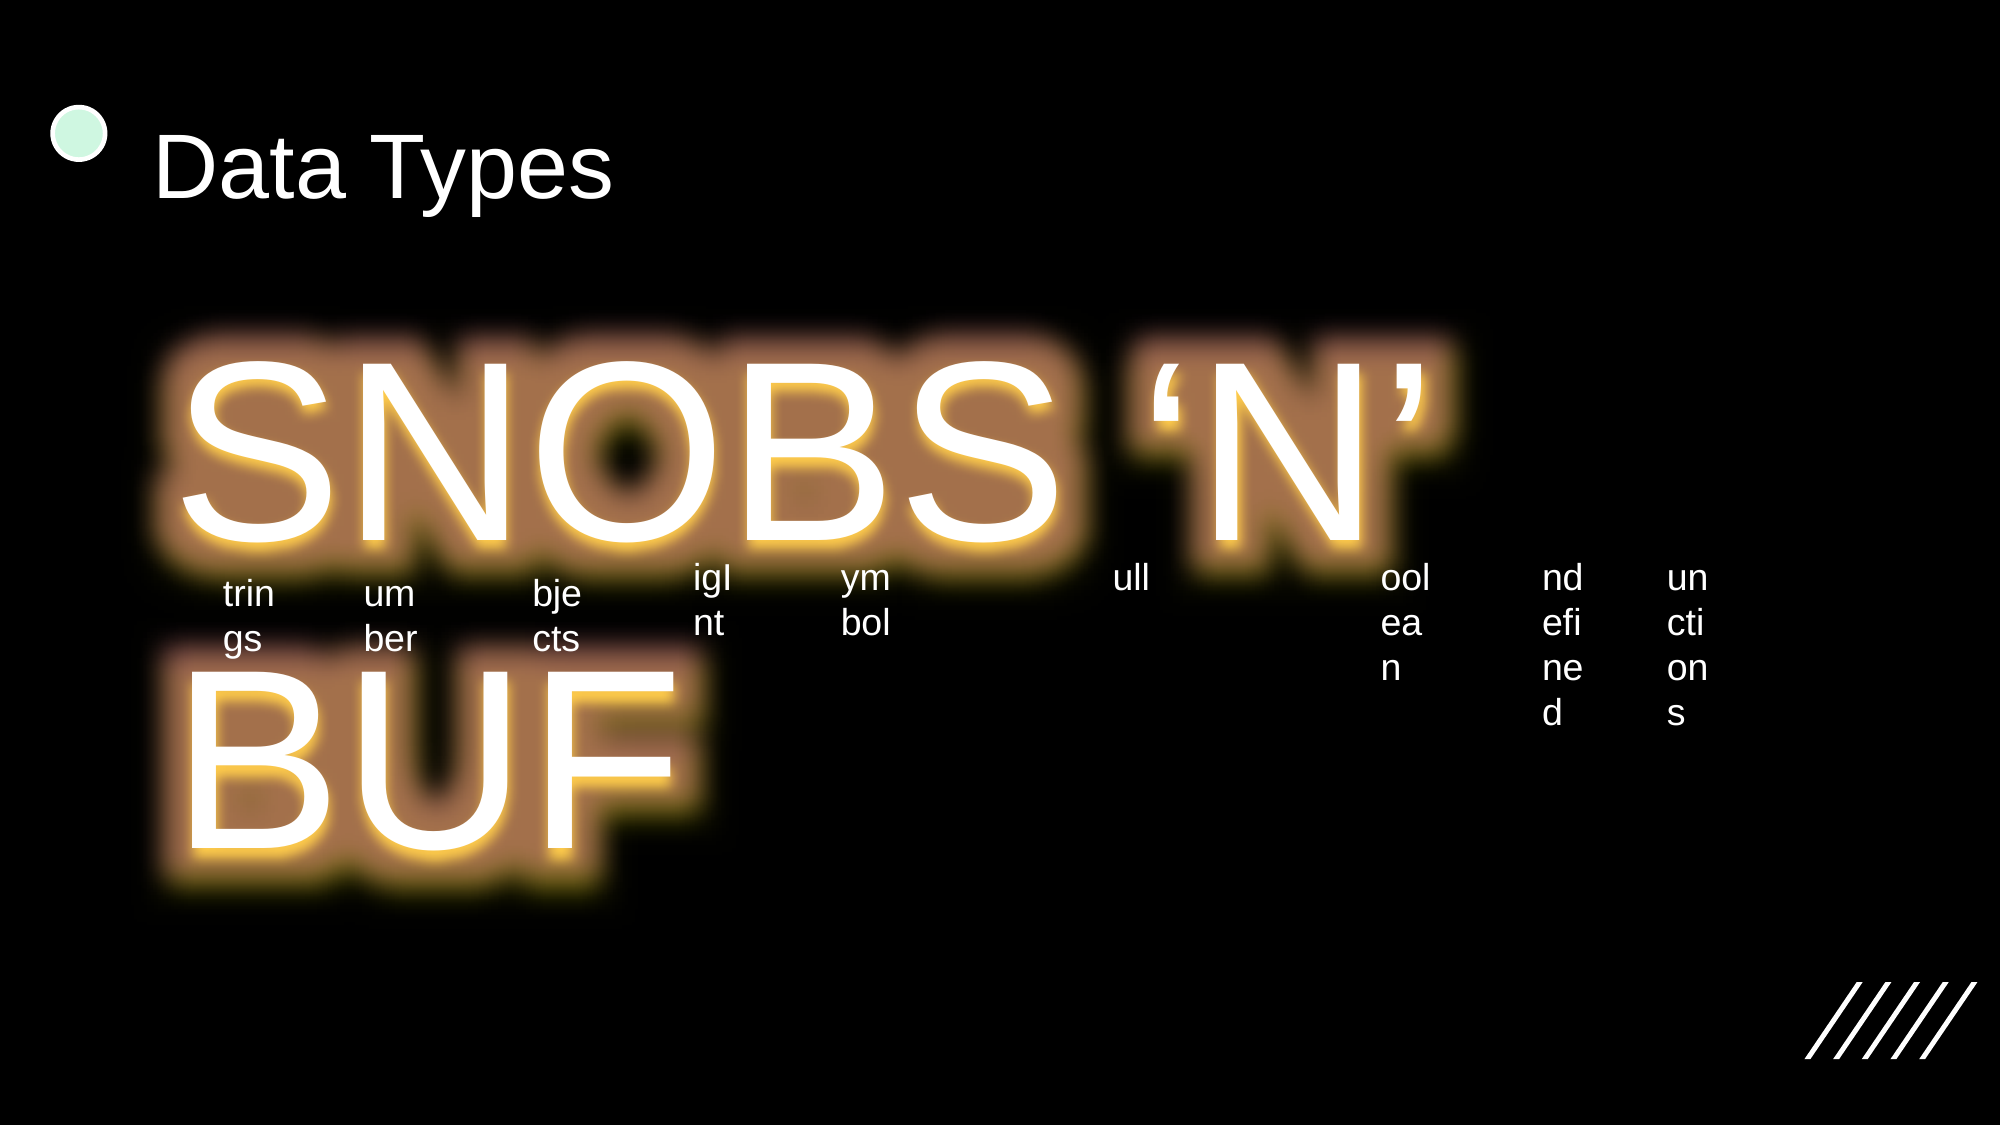

# Data Types
SNOBS ‘N’ BUF
igInt
ymbol
ull
oolean
ndefined
unctions
trings
umbers
bjects